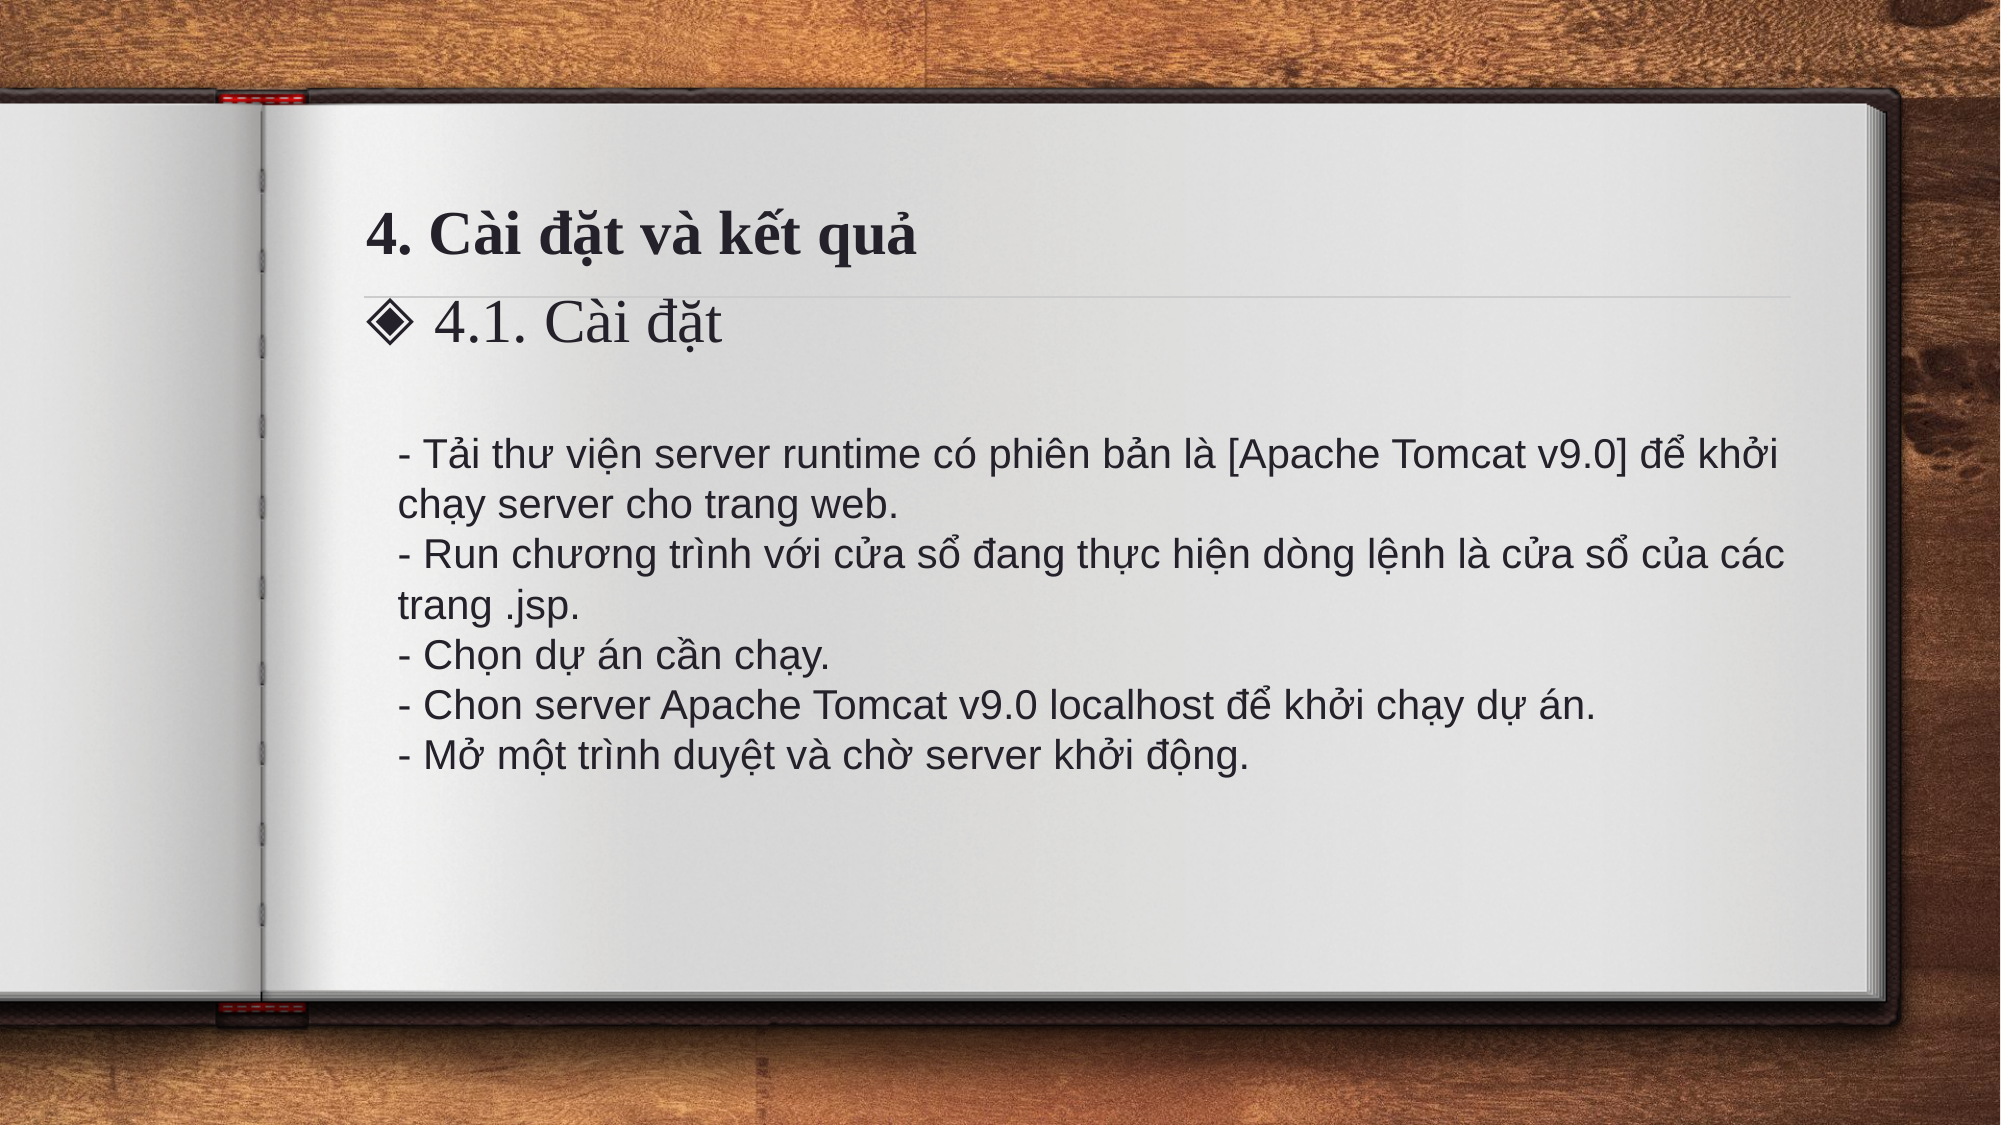

4. Cài đặt và kết quả
4.1. Cài đặt
- Tải thư viện server runtime có phiên bản là [Apache Tomcat v9.0] để khởi chạy server cho trang web.
- Run chương trình với cửa sổ đang thực hiện dòng lệnh là cửa sổ của các trang .jsp.
- Chọn dự án cần chạy.
- Chon server Apache Tomcat v9.0 localhost để khởi chạy dự án.
- Mở một trình duyệt và chờ server khởi động.